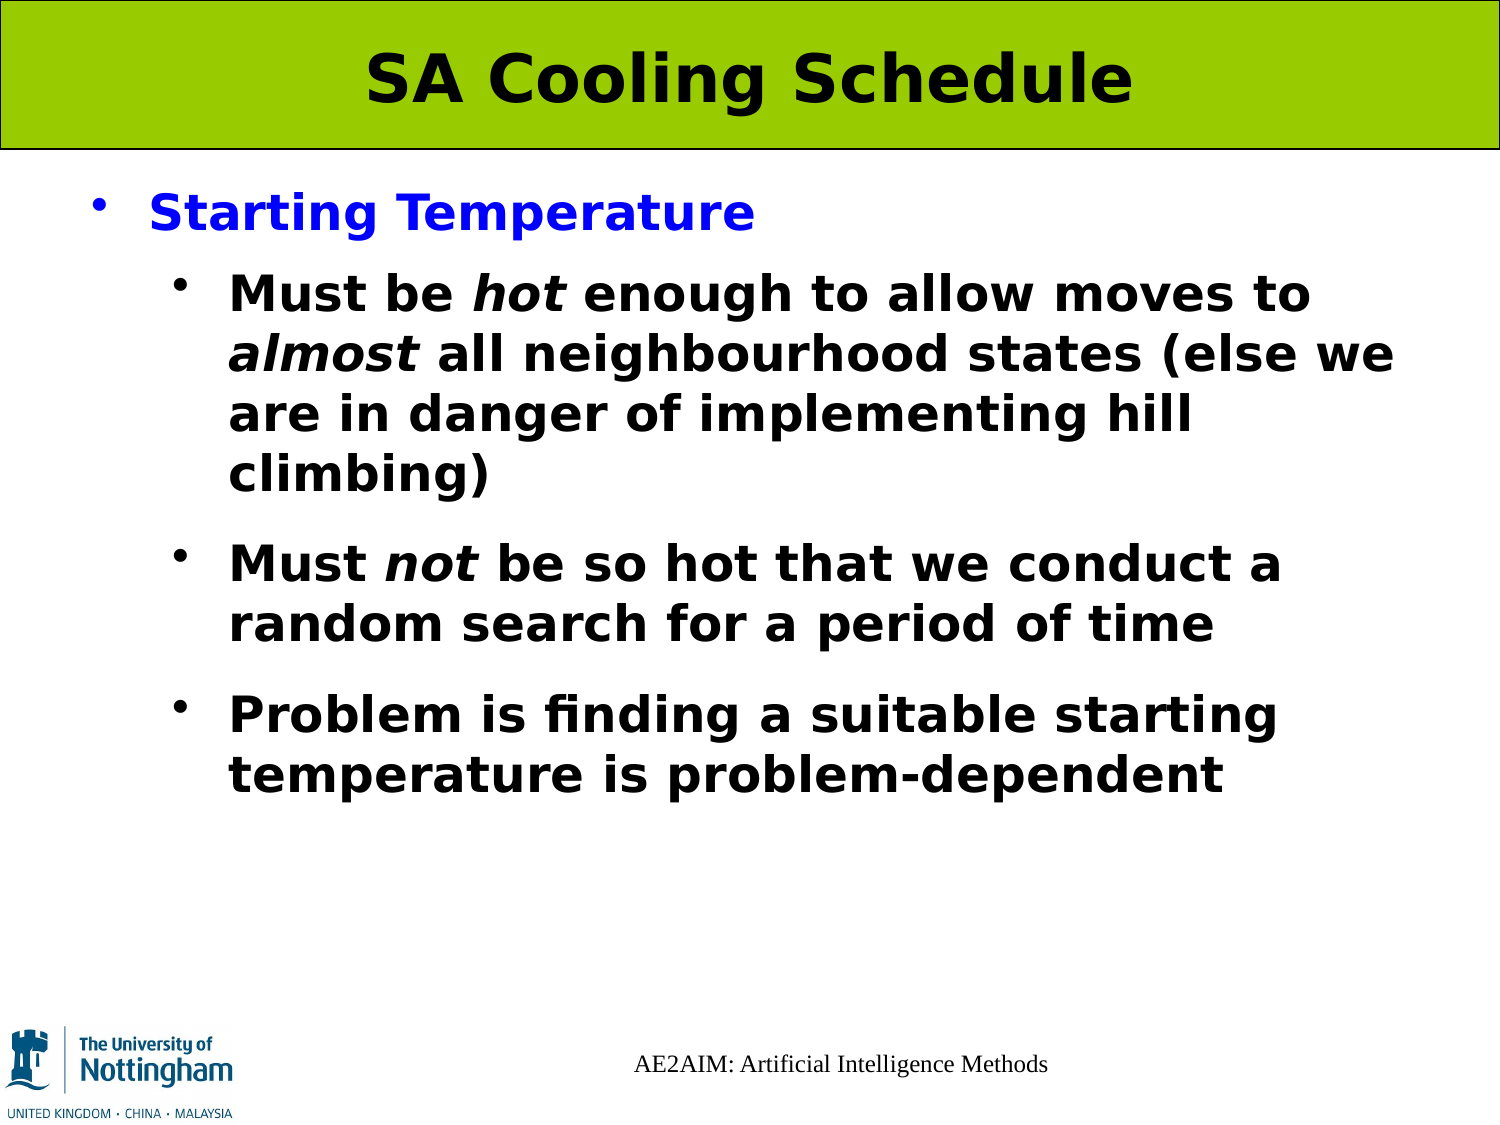

# SA Cooling Schedule
Starting Temperature
Must be hot enough to allow moves to almost all neighbourhood states (else we are in danger of implementing hill climbing)
Must not be so hot that we conduct a random search for a period of time
Problem is finding a suitable starting temperature is problem-dependent
AE2AIM: Artificial Intelligence Methods